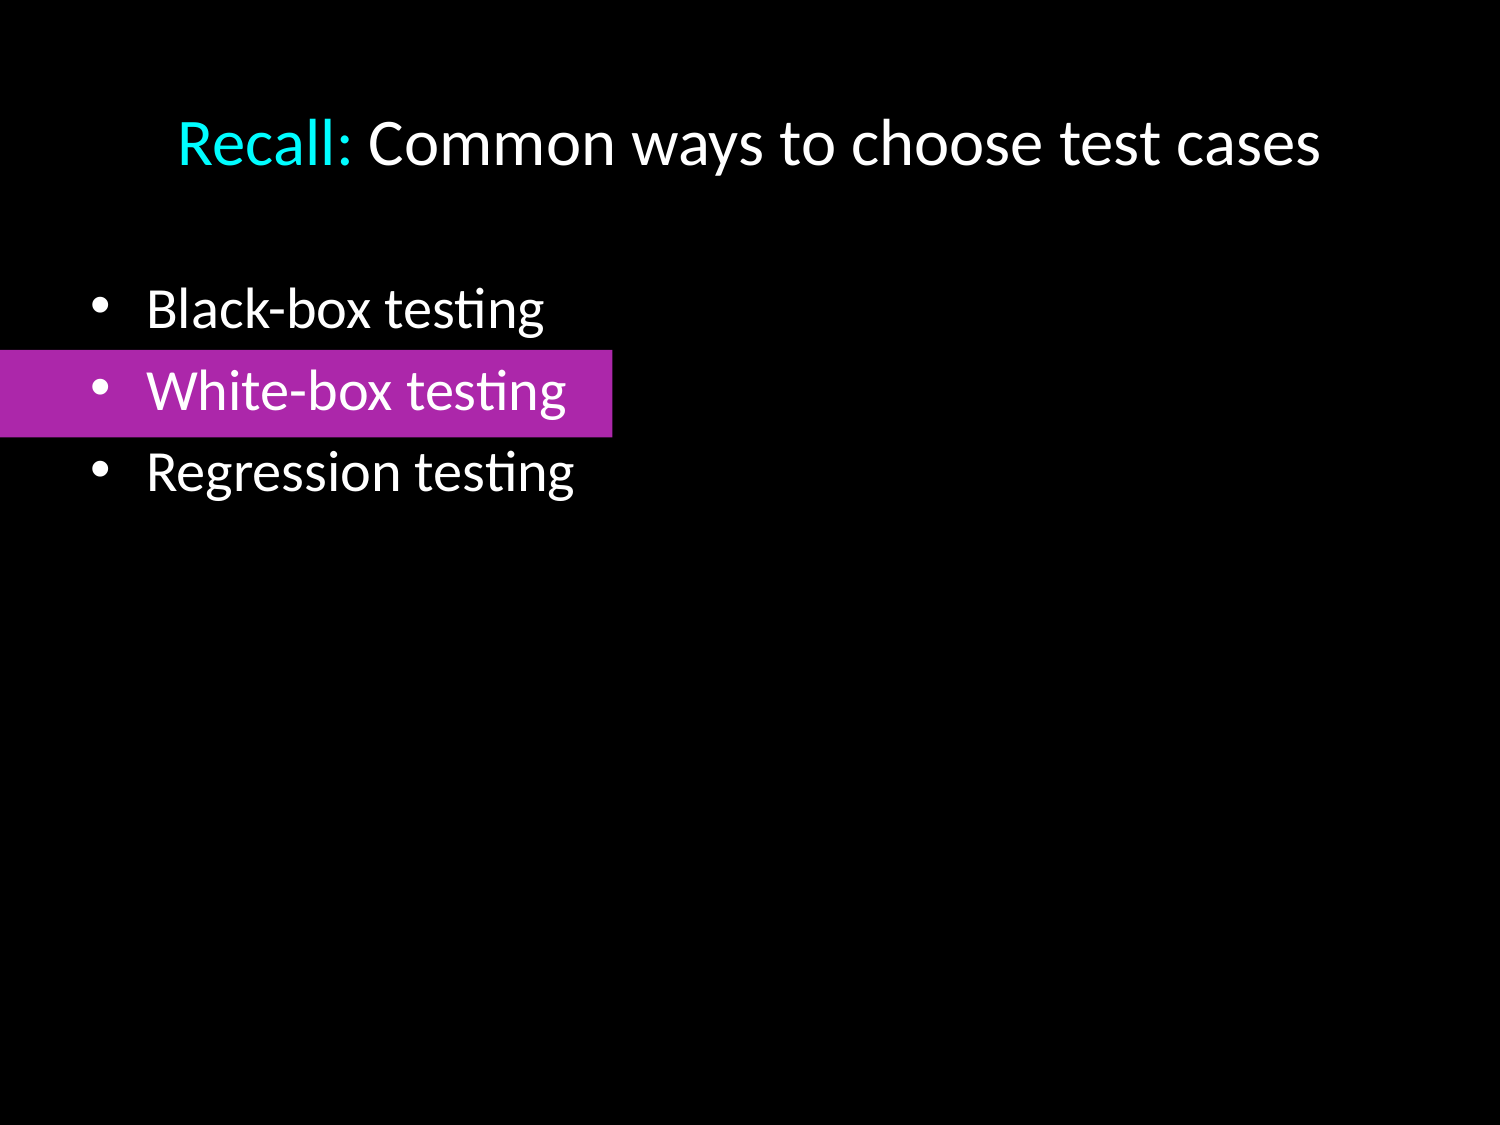

# Recall: Common ways to choose test cases
Black-box testing
White-box testing
Regression testing